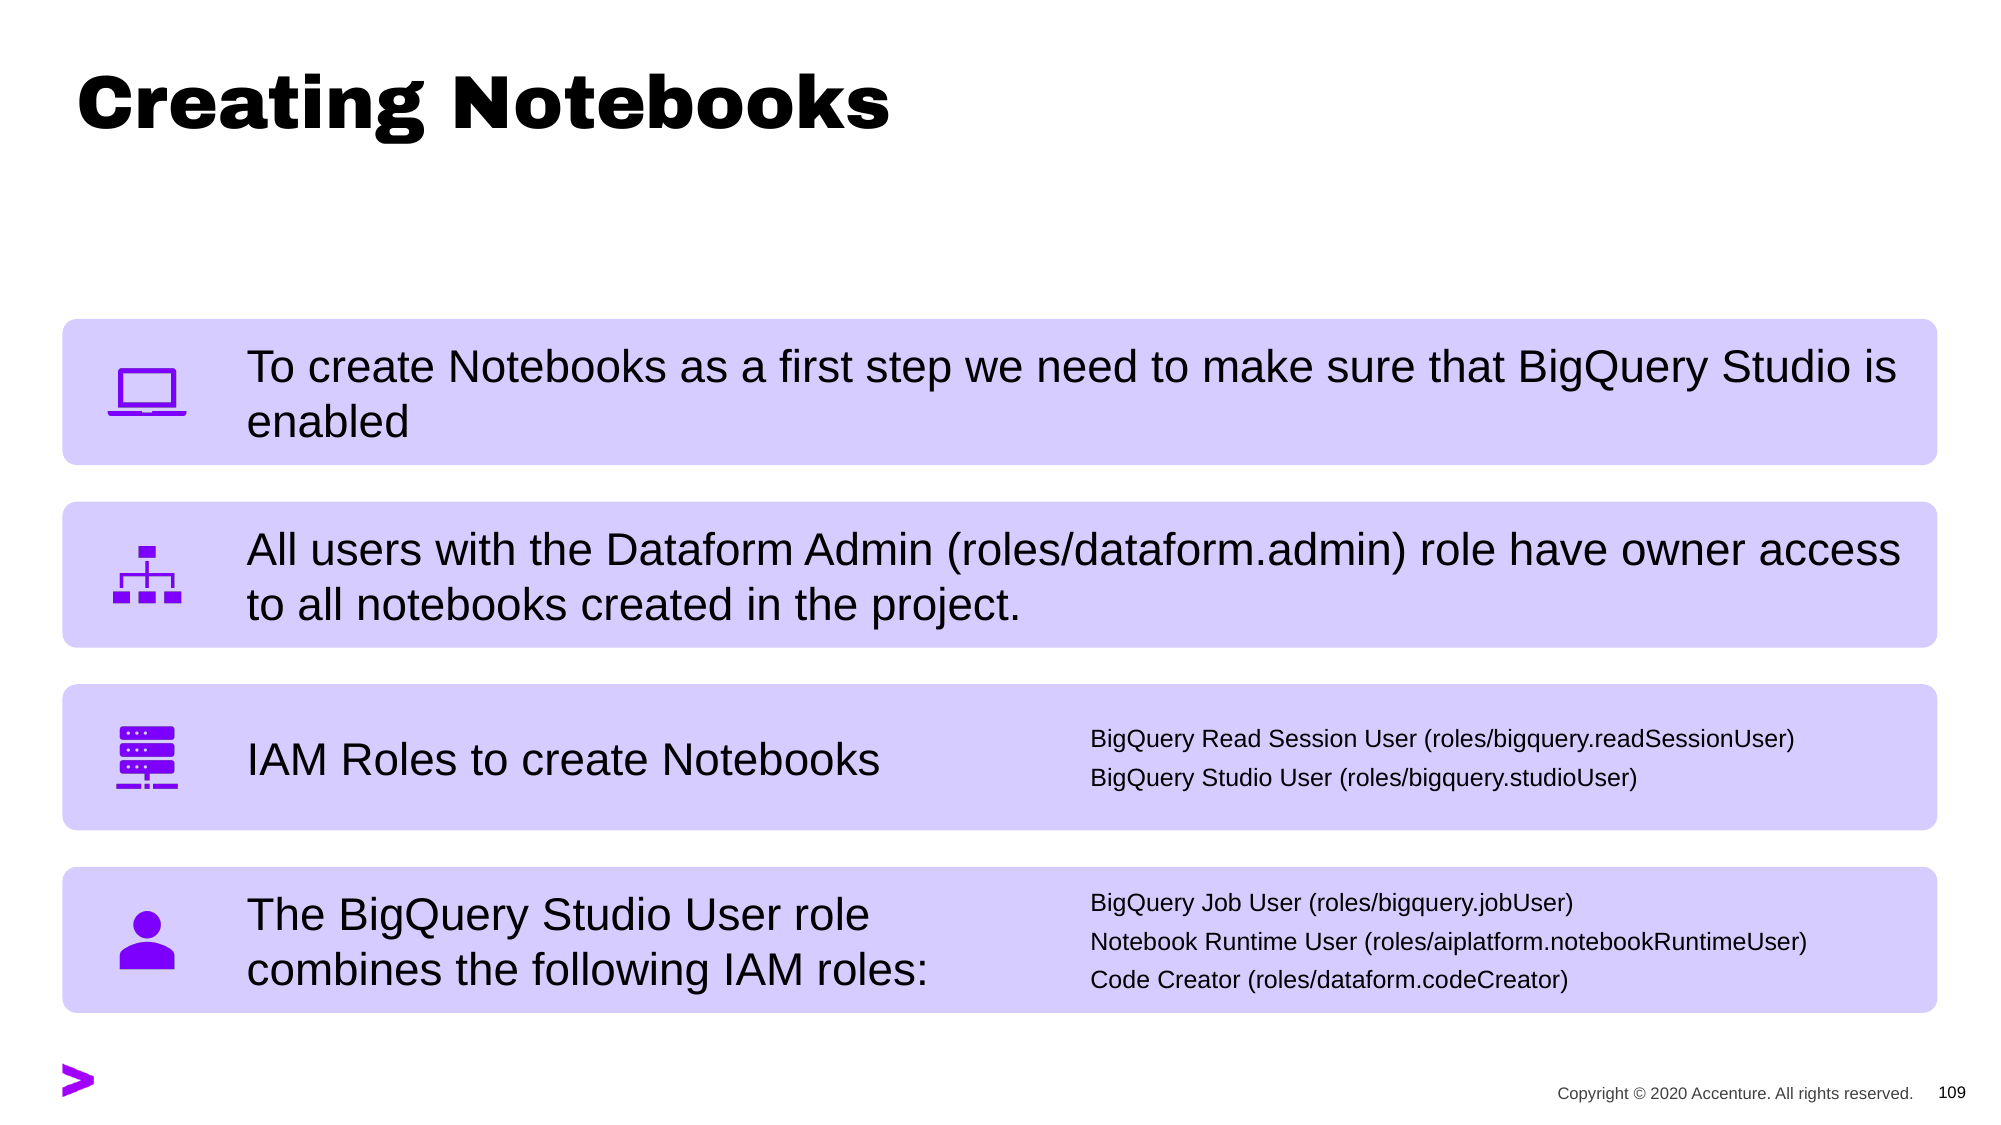

# Creating Notebooks

To create Notebooks as a first step we need to make sure that BigQuery Studio is enabled
All users with the Dataform Admin (roles/dataform.admin) role have owner access to all notebooks created in the project.
IAM Roles to create Notebooks
BigQuery Read Session User (roles/bigquery.readSessionUser)
BigQuery Studio User (roles/bigquery.studioUser)
The BigQuery Studio User role combines the following IAM roles:
BigQuery Job User (roles/bigquery.jobUser)
Notebook Runtime User (roles/aiplatform.notebookRuntimeUser)
Code Creator (roles/dataform.codeCreator)
109